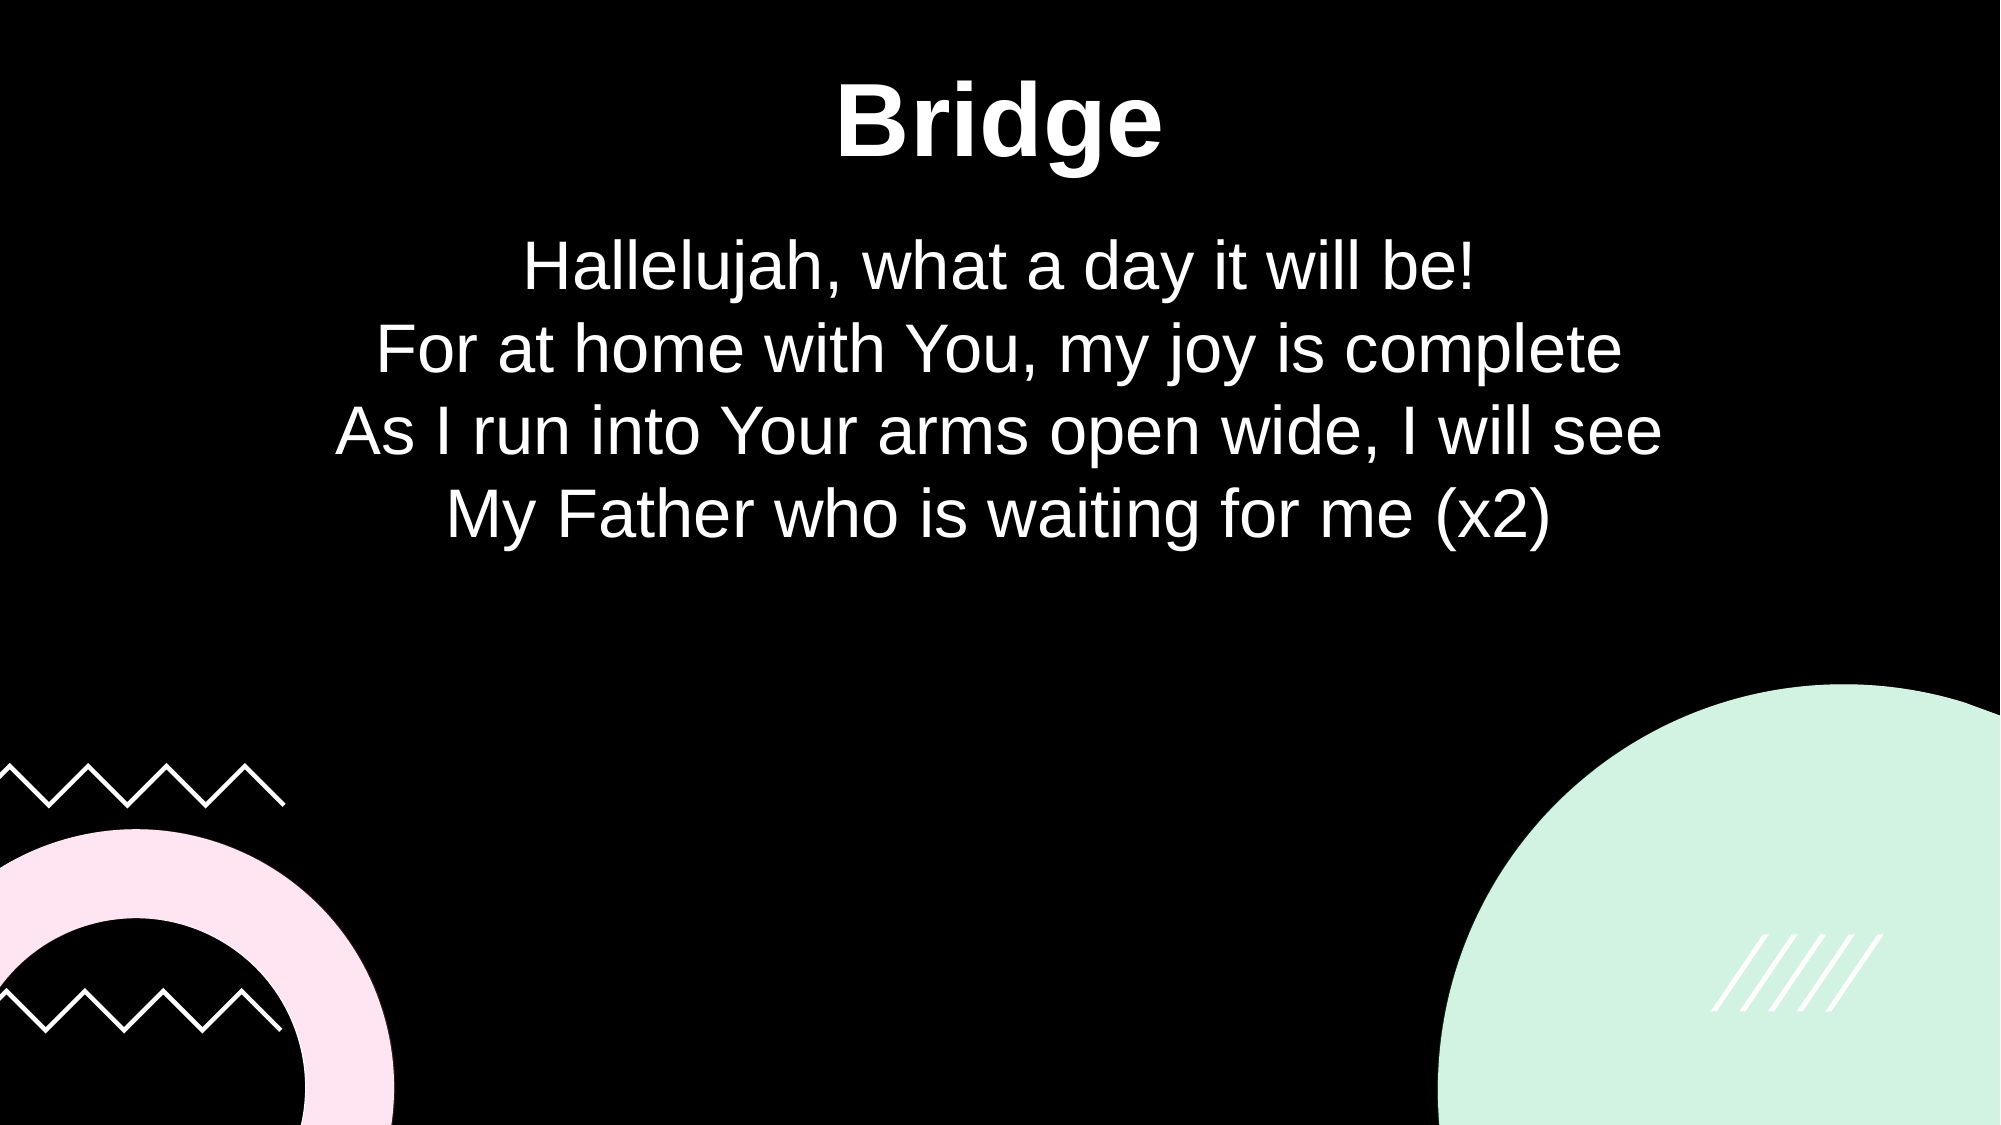

Bridge
Hallelujah, what a day it will be!
For at home with You, my joy is complete
As I run into Your arms open wide, I will see
My Father who is waiting for me (x2)